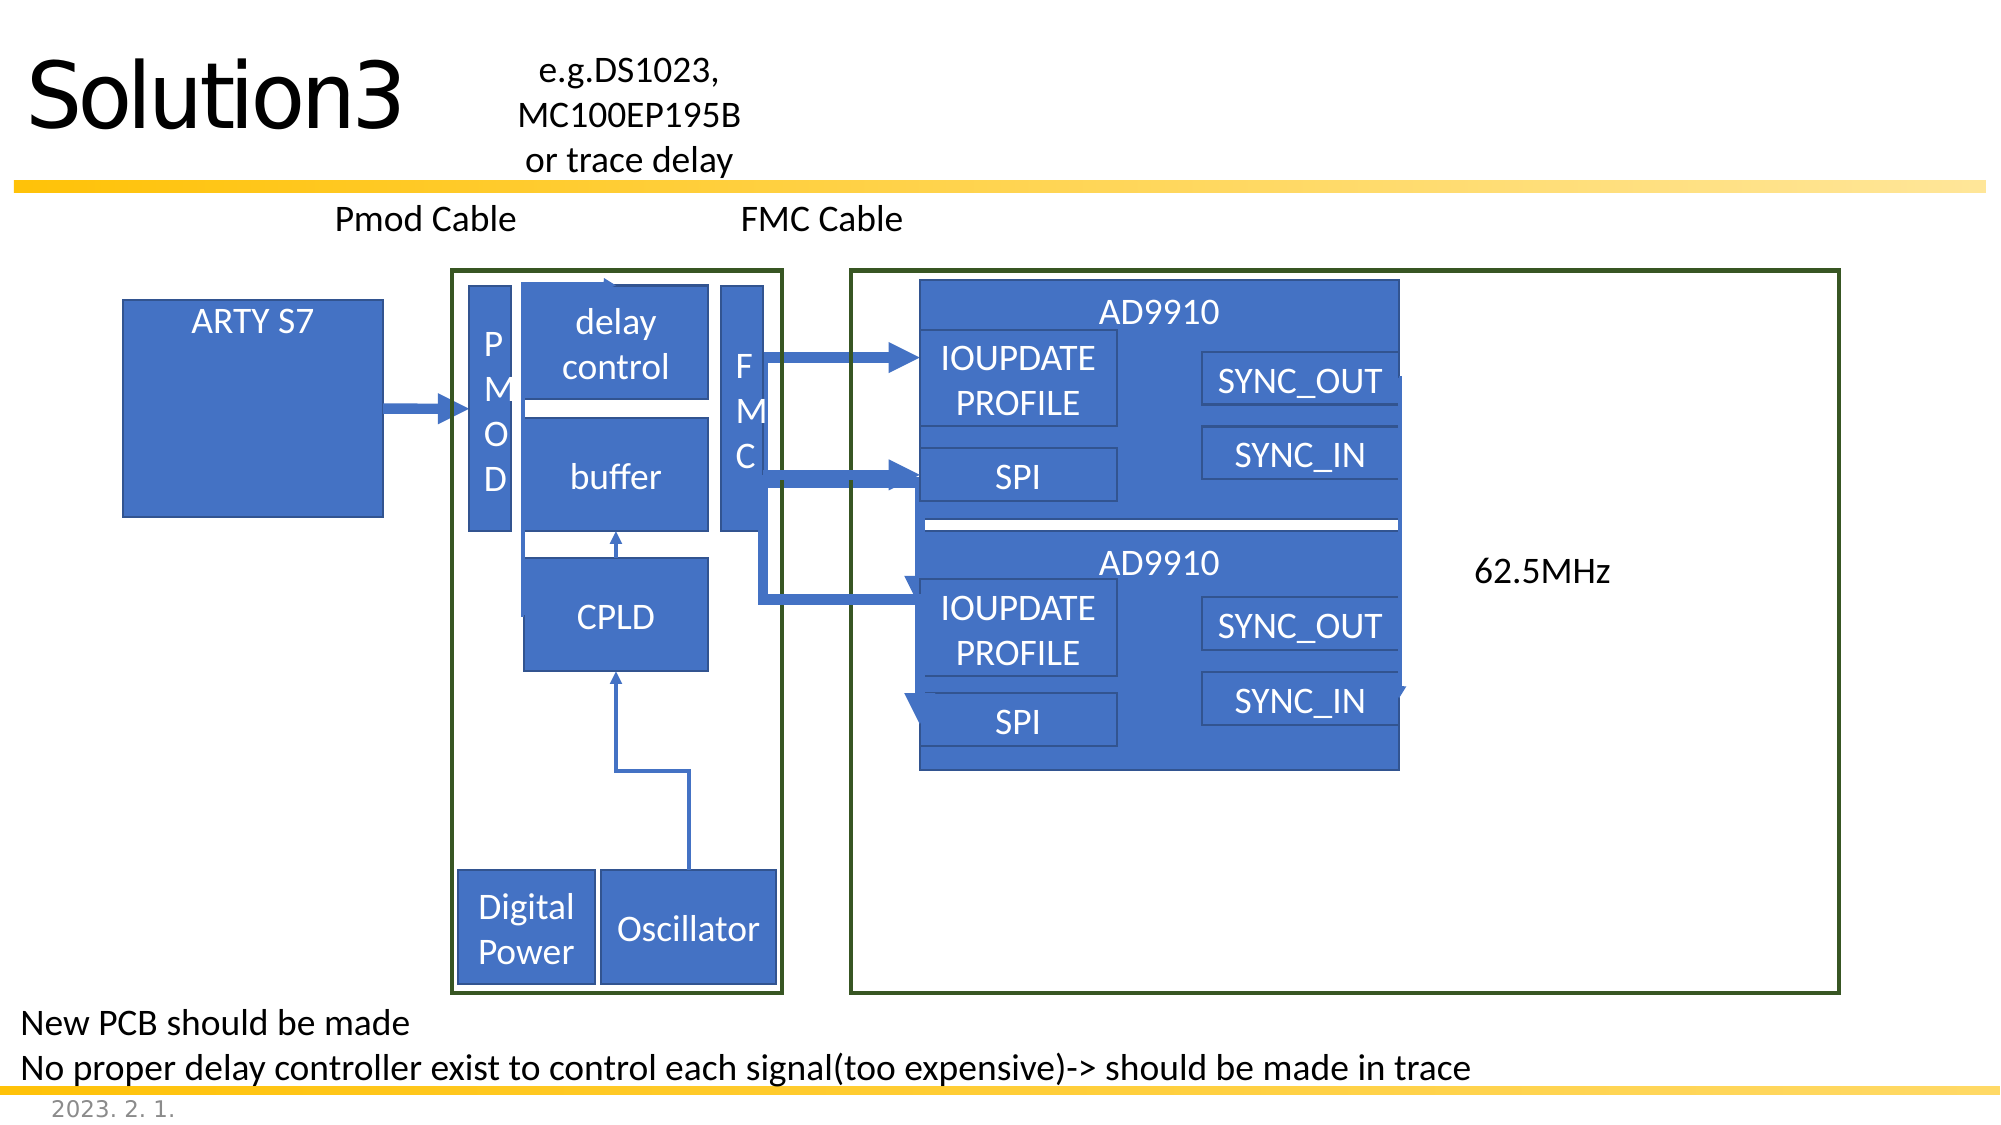

# Solution3
e.g.DS1023, MC100EP195B
or trace delay
Pmod Cable
FMC Cable

AD9910

delay control
PMOD
FMC
ARTY S7

IOUPDATE
PROFILE
SYNC_OUT
buffer
SYNC_IN
SPI
AD9910

62.5MHz
CPLD
IOUPDATE
PROFILE
SYNC_OUT
SYNC_IN
SPI
Digital
Power
Oscillator
New PCB should be made
No proper delay controller exist to control each signal(too expensive)-> should be made in trace
2023. 2. 1.